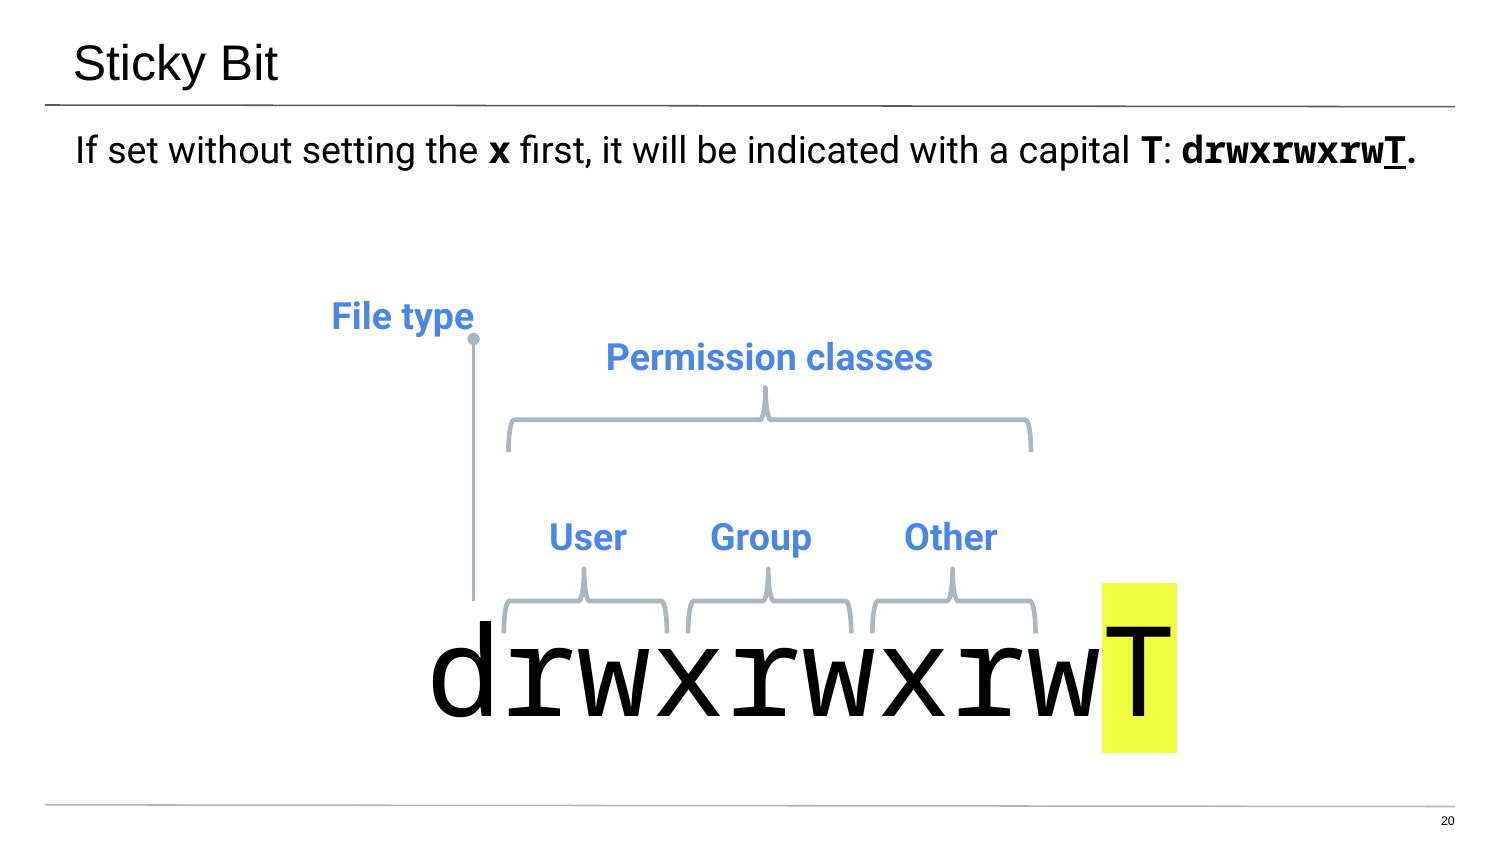

# Sticky Bit

If set without setting the x first, it will be indicated with a capital T: drwxrwxrwT.

File type
Permission classes
User         Group          Other

drwxrwxrwT

20